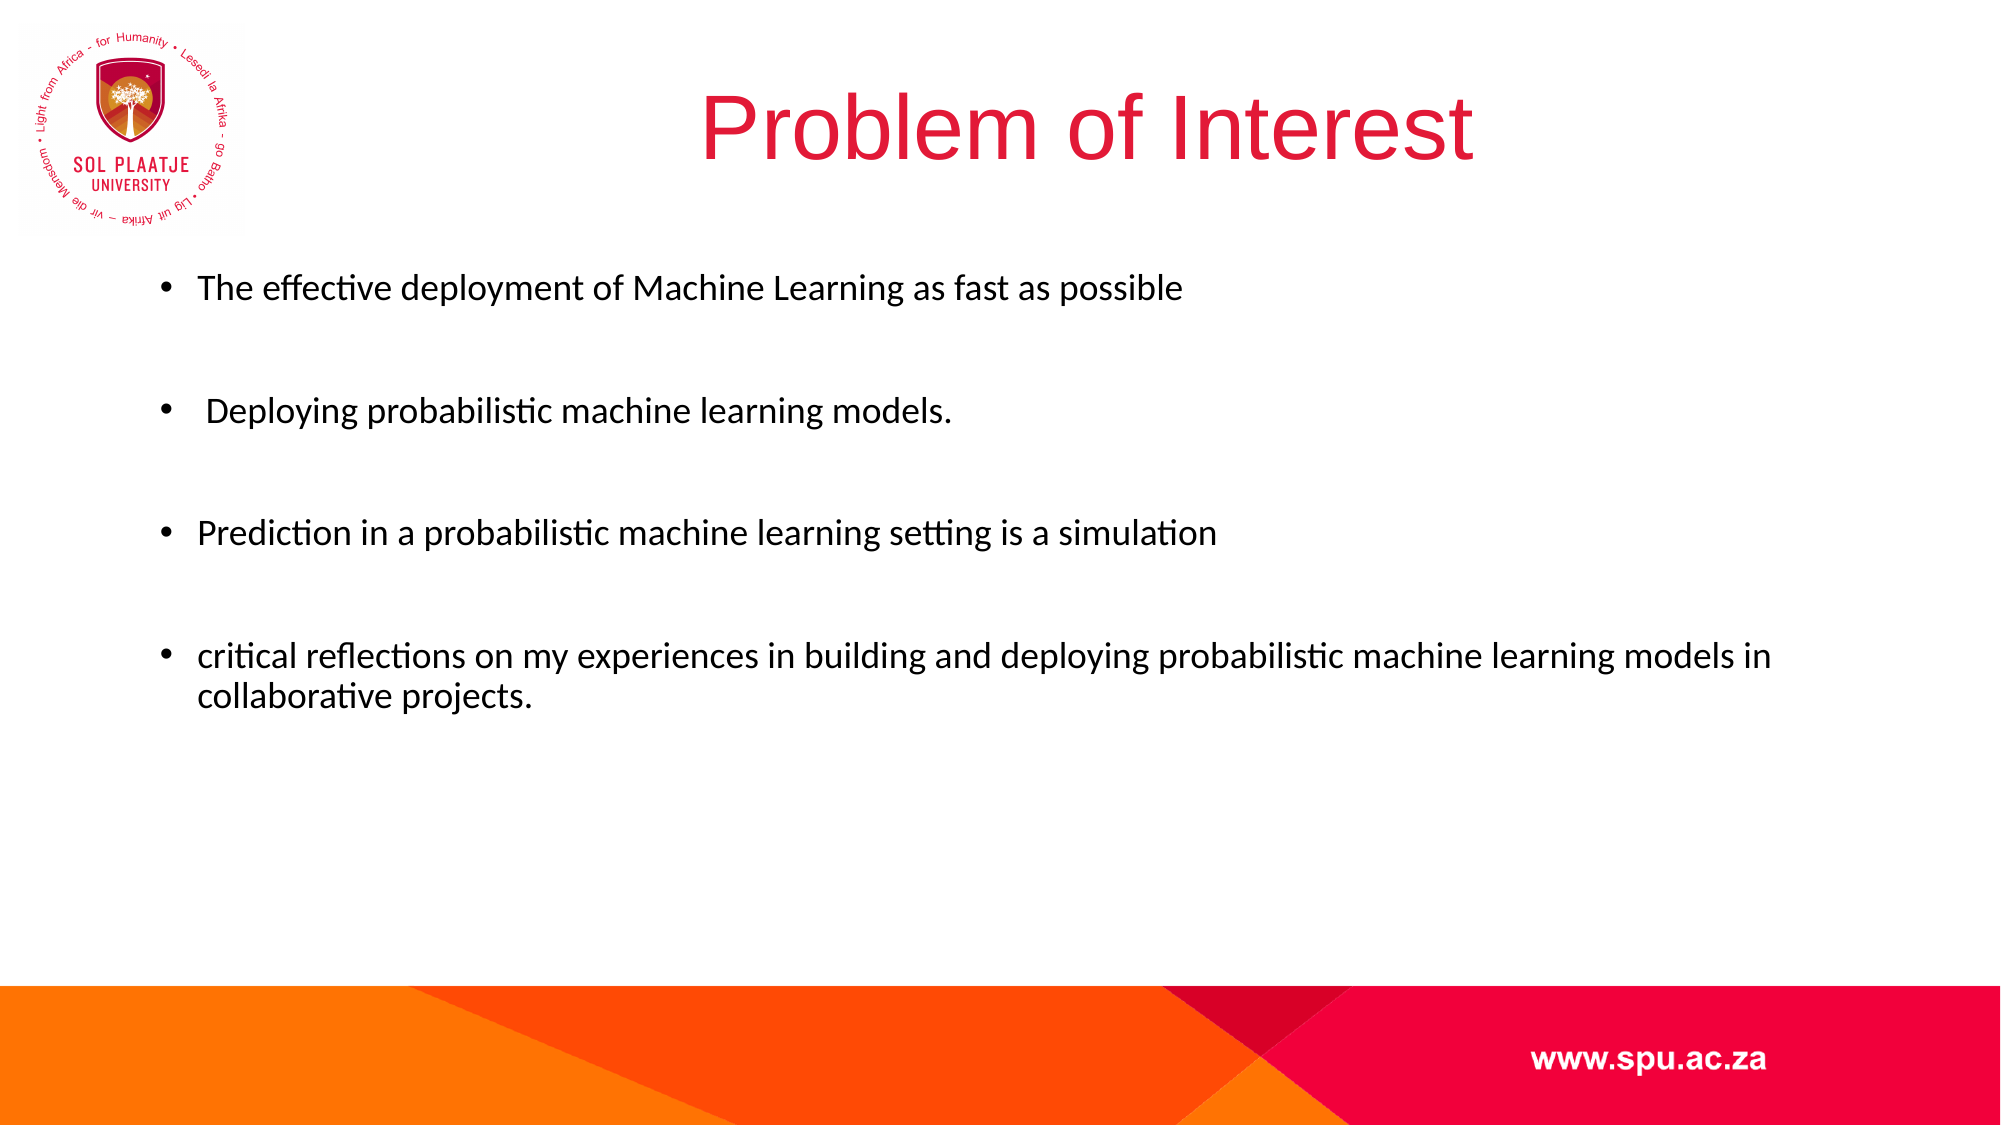

# Problem of Interest
The effective deployment of Machine Learning as fast as possible

 Deploying probabilistic machine learning models.

Prediction in a probabilistic machine learning setting is a simulation

critical reflections on my experiences in building and deploying probabilistic machine learning models in collaborative projects.